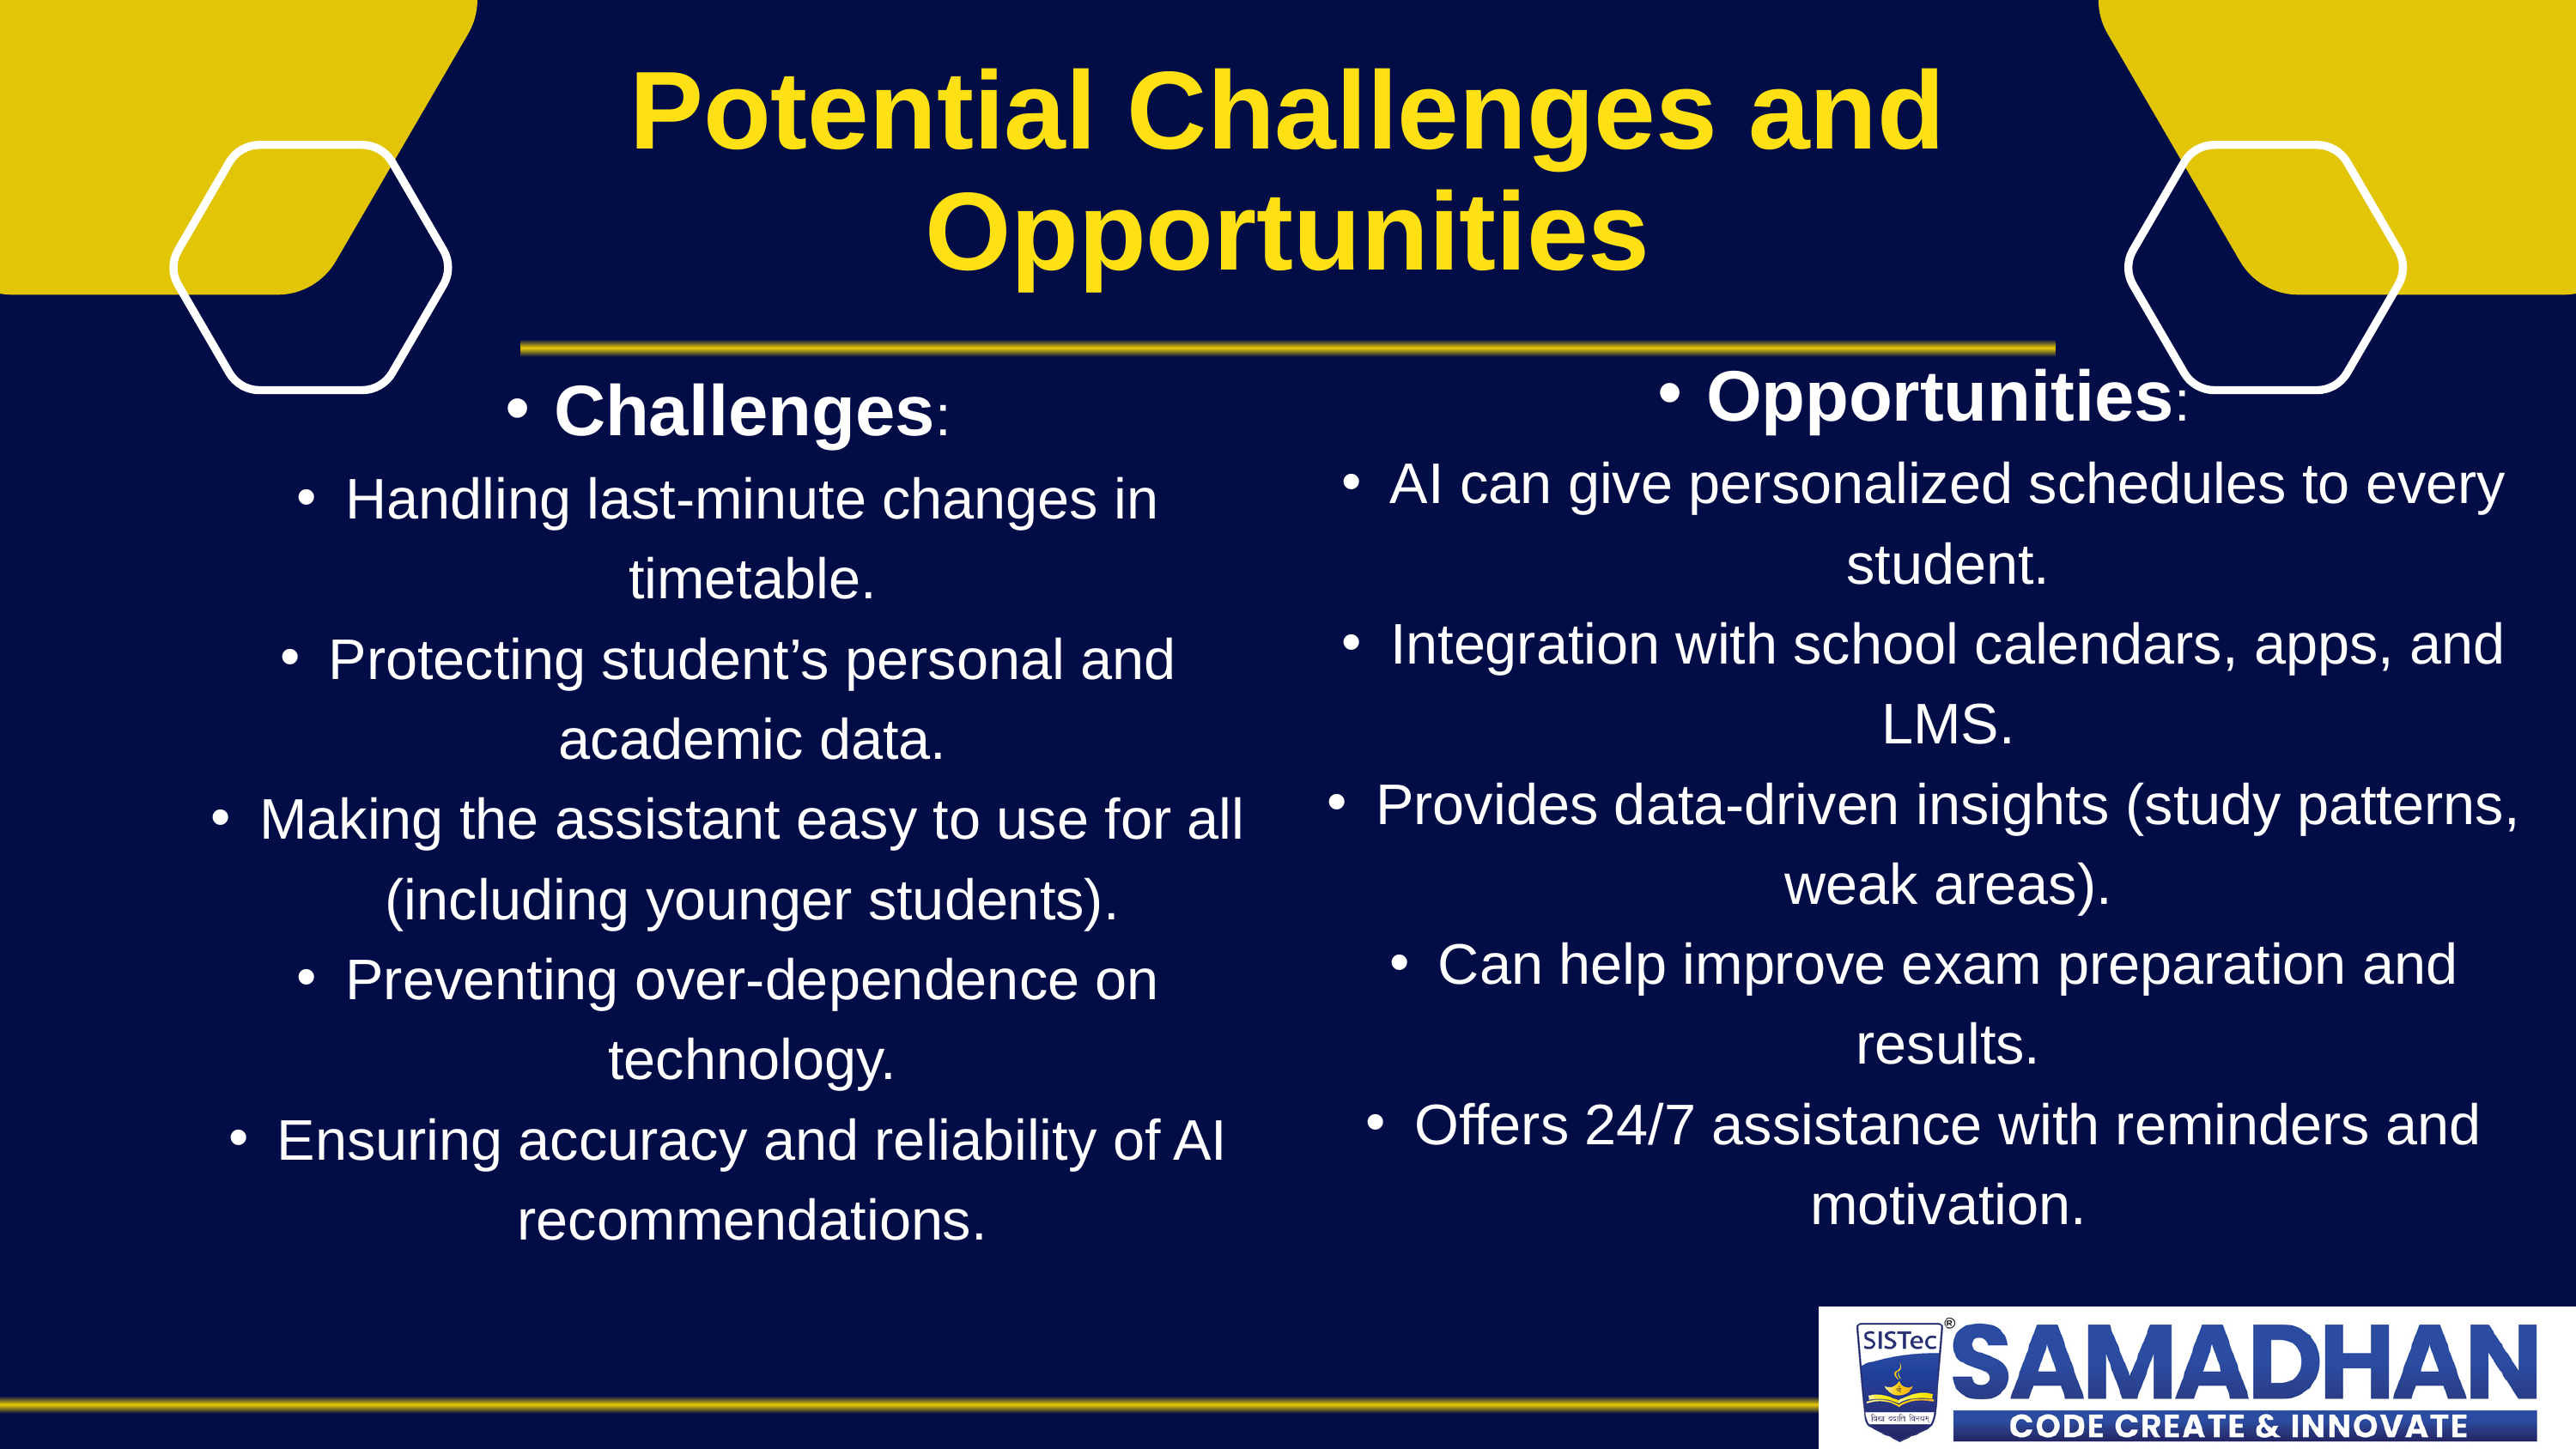

Potential Challenges and Opportunities

Opportunities:
AI can give personalized schedules to every student.
Integration with school calendars, apps, and LMS.
Provides data-driven insights (study patterns, weak areas).
Can help improve exam preparation and results.
Offers 24/7 assistance with reminders and motivation.
Challenges:
Handling last-minute changes in timetable.
Protecting student’s personal and academic data.
Making the assistant easy to use for all (including younger students).
Preventing over-dependence on technology.
Ensuring accuracy and reliability of AI recommendations.